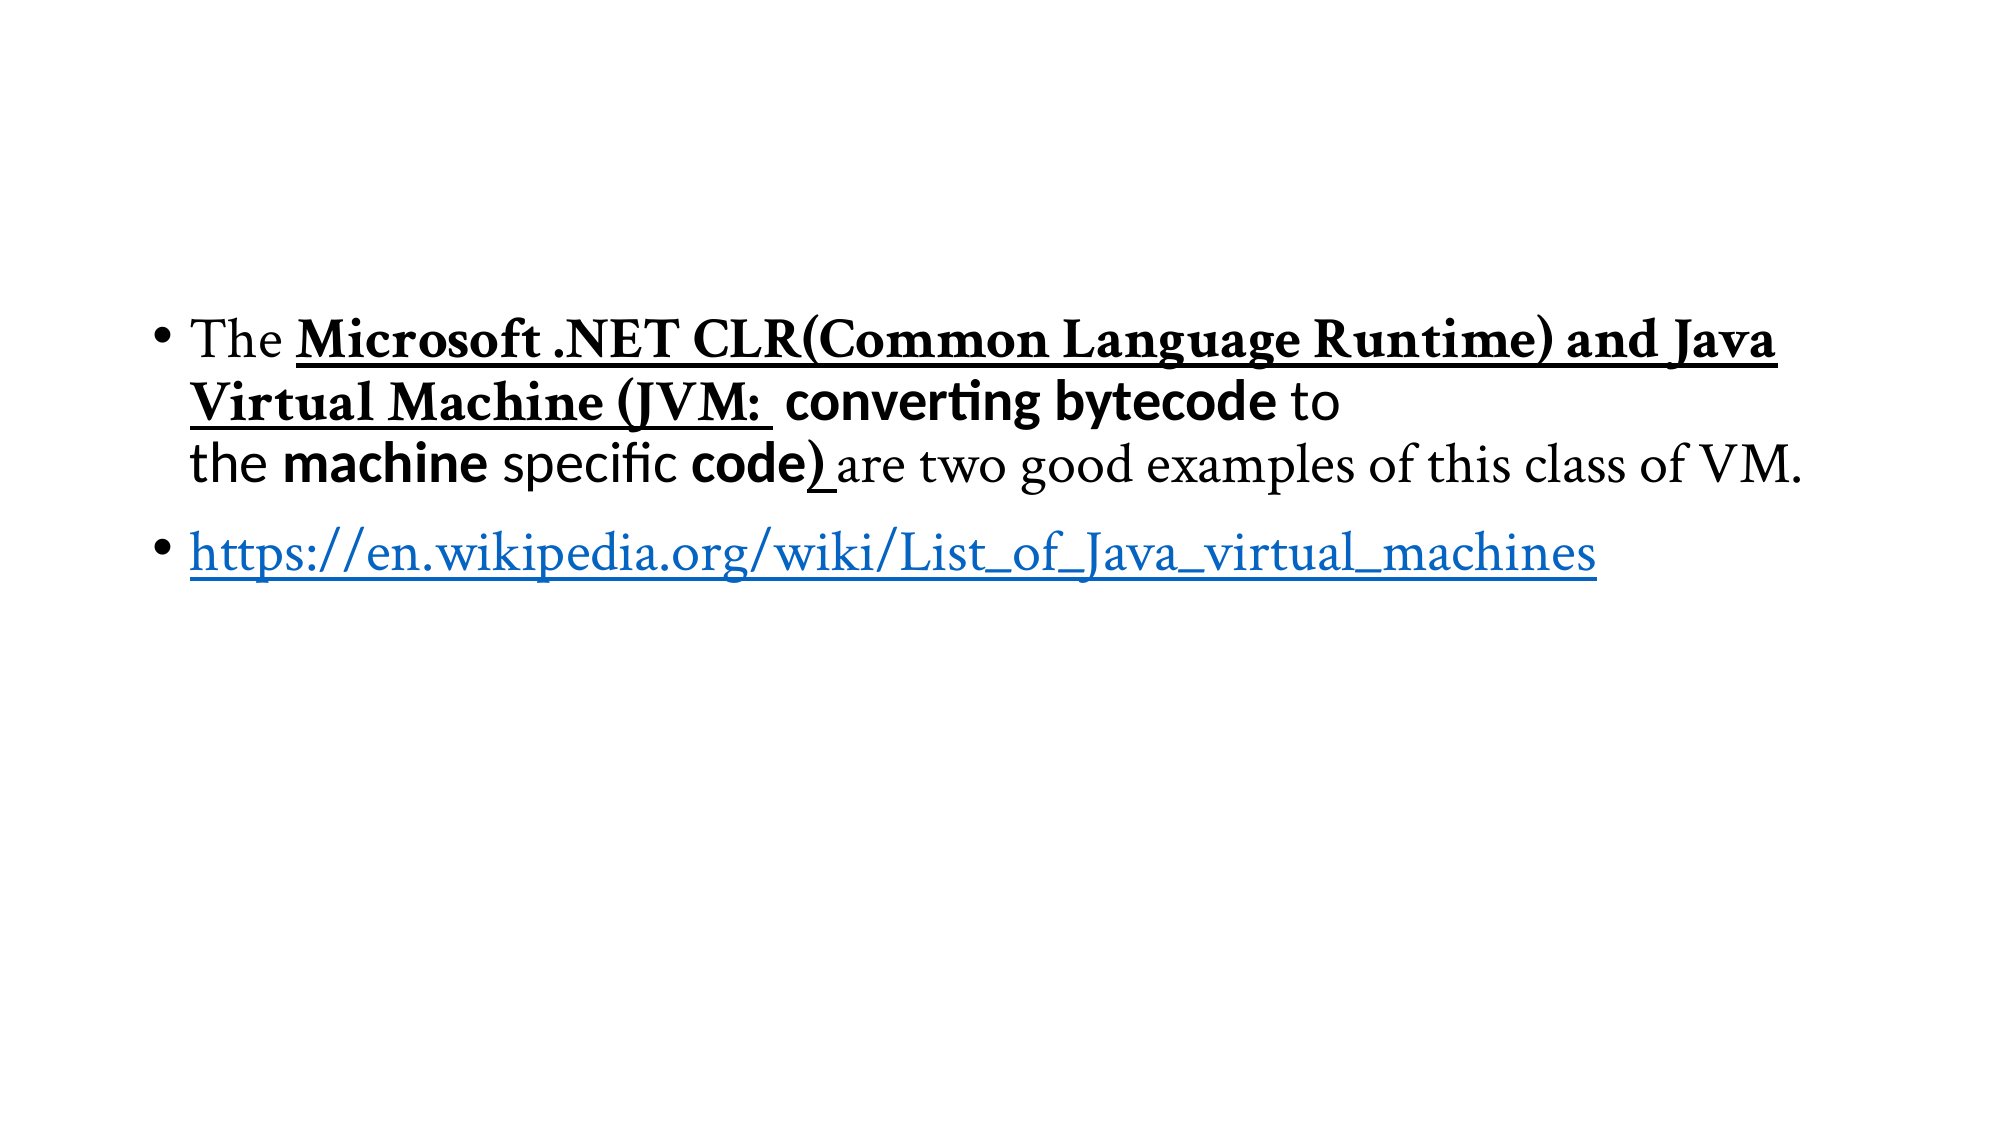

#
The Microsoft .NET CLR(Common Language Runtime) and Java Virtual Machine (JVM:  converting bytecode to the machine specific code) are two good examples of this class of VM.
https://en.wikipedia.org/wiki/List_of_Java_virtual_machines